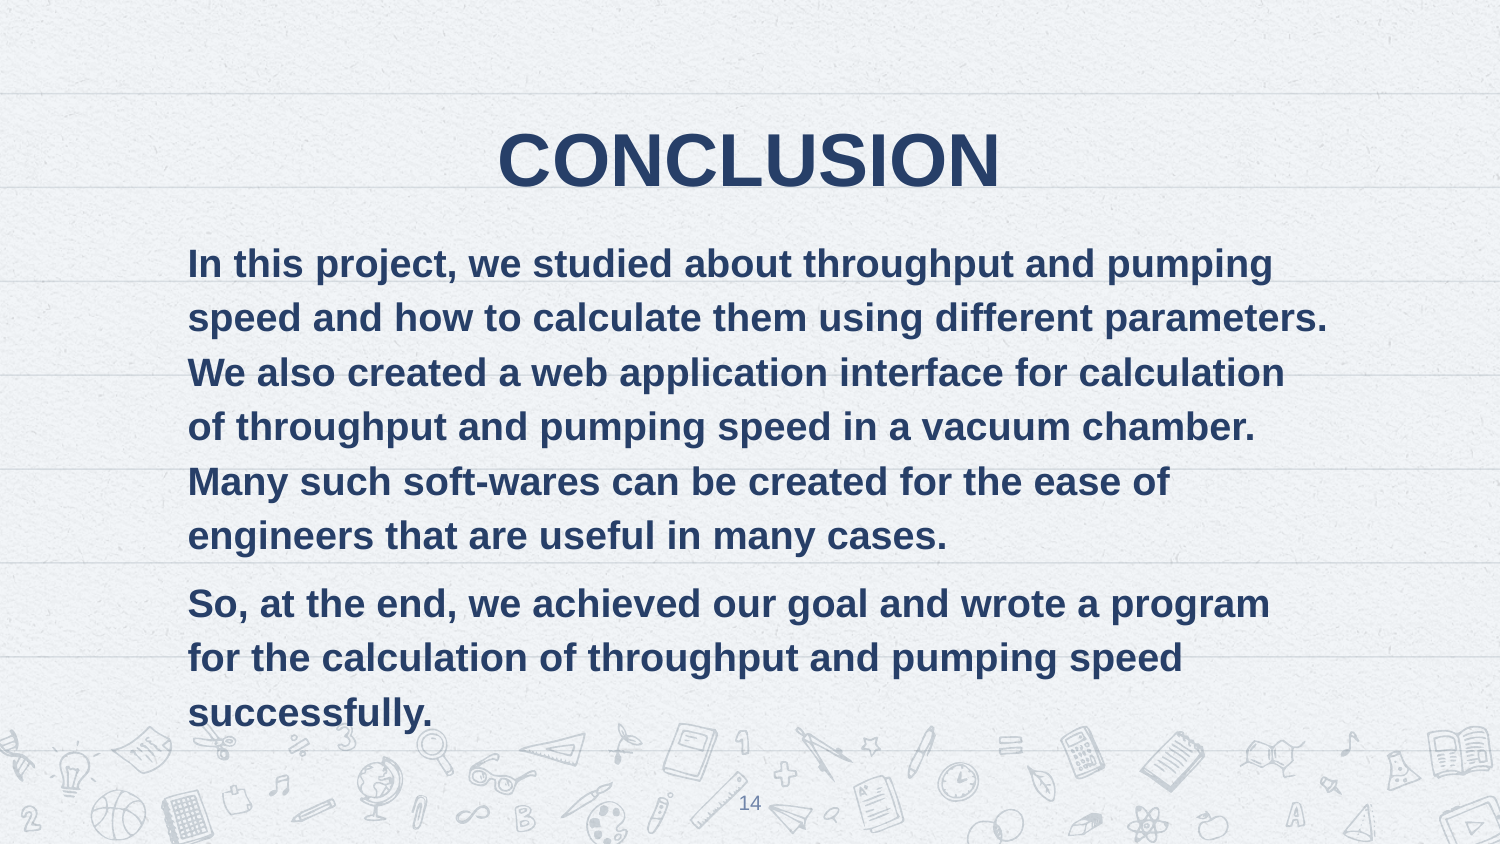

# CONCLUSION
In this project, we studied about throughput and pumping speed and how to calculate them using different parameters. We also created a web application interface for calculation of throughput and pumping speed in a vacuum chamber. Many such soft-wares can be created for the ease of engineers that are useful in many cases.
So, at the end, we achieved our goal and wrote a program for the calculation of throughput and pumping speed successfully.

14